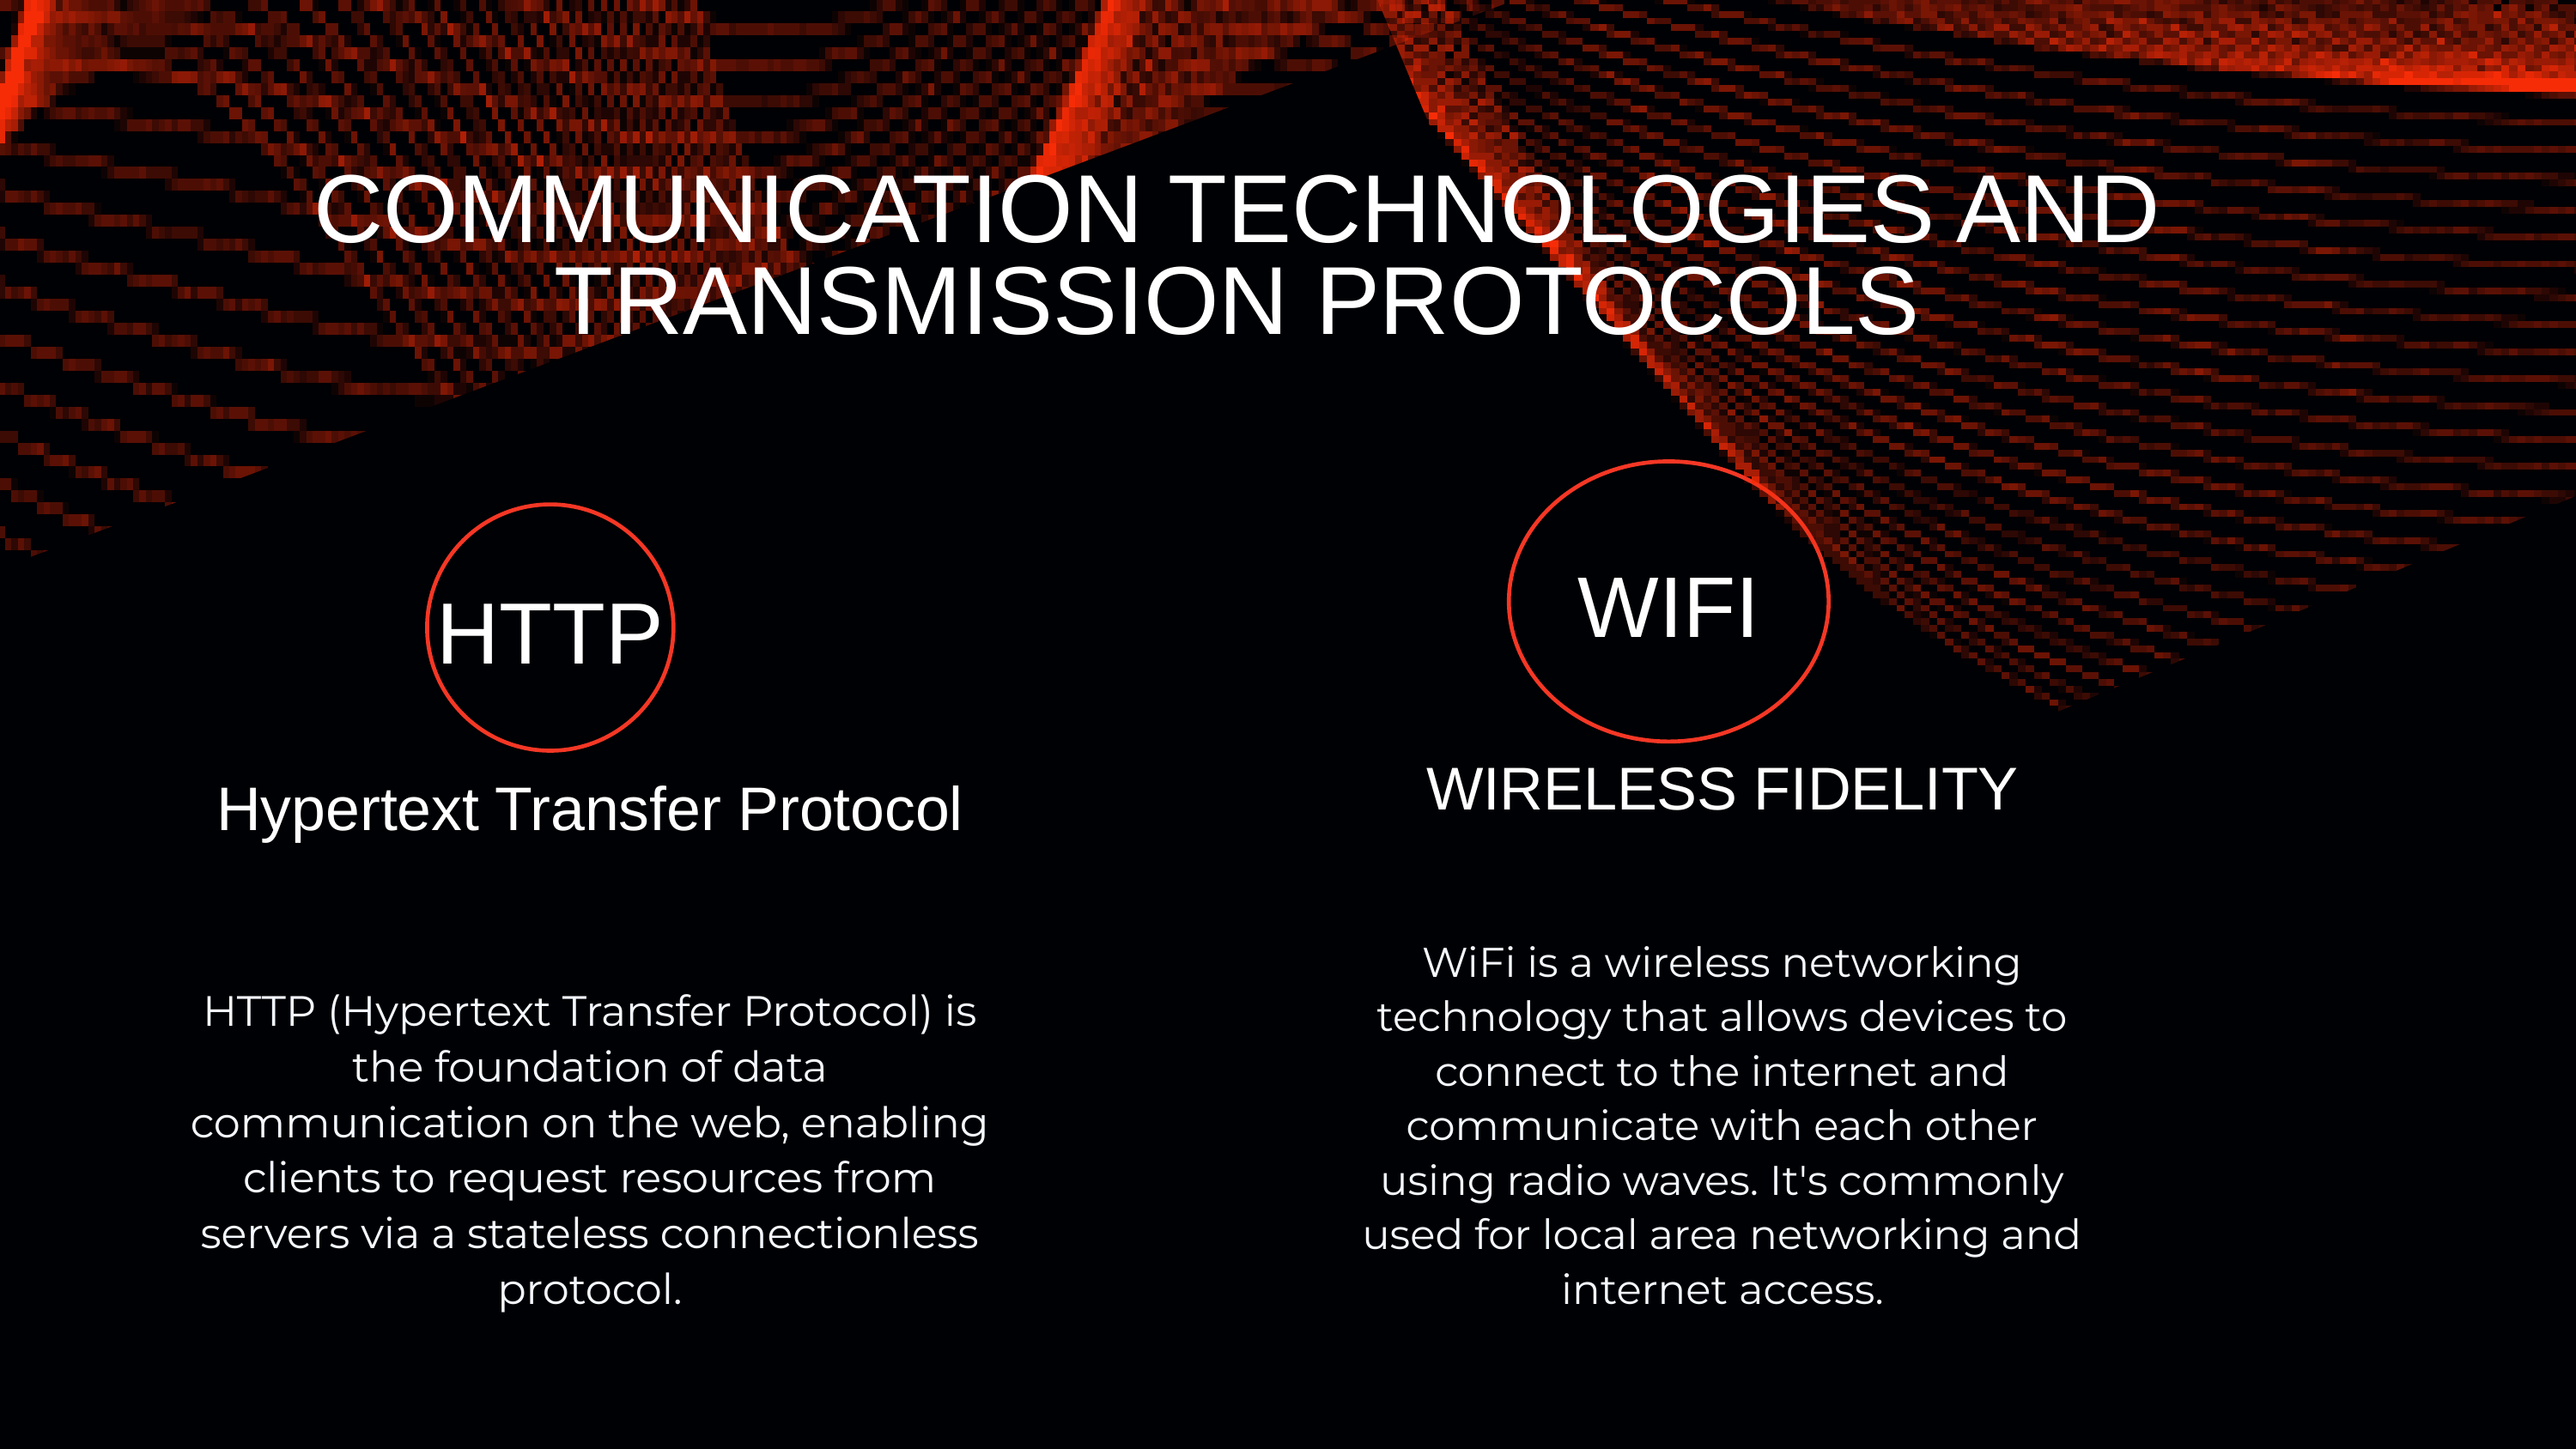

COMMUNICATION TECHNOLOGIES AND
 TRANSMISSION PROTOCOLS

WIFI
HTTP
WIRELESS FIDELITY
Hypertext Transfer Protocol

HTTP (Hypertext Transfer Protocol) is the foundation of data communication on the web, enabling clients to request resources from servers via a stateless connectionless protocol.
WiFi is a wireless networking technology that allows devices to connect to the internet and communicate with each other using radio waves. It's commonly used for local area networking and internet access.